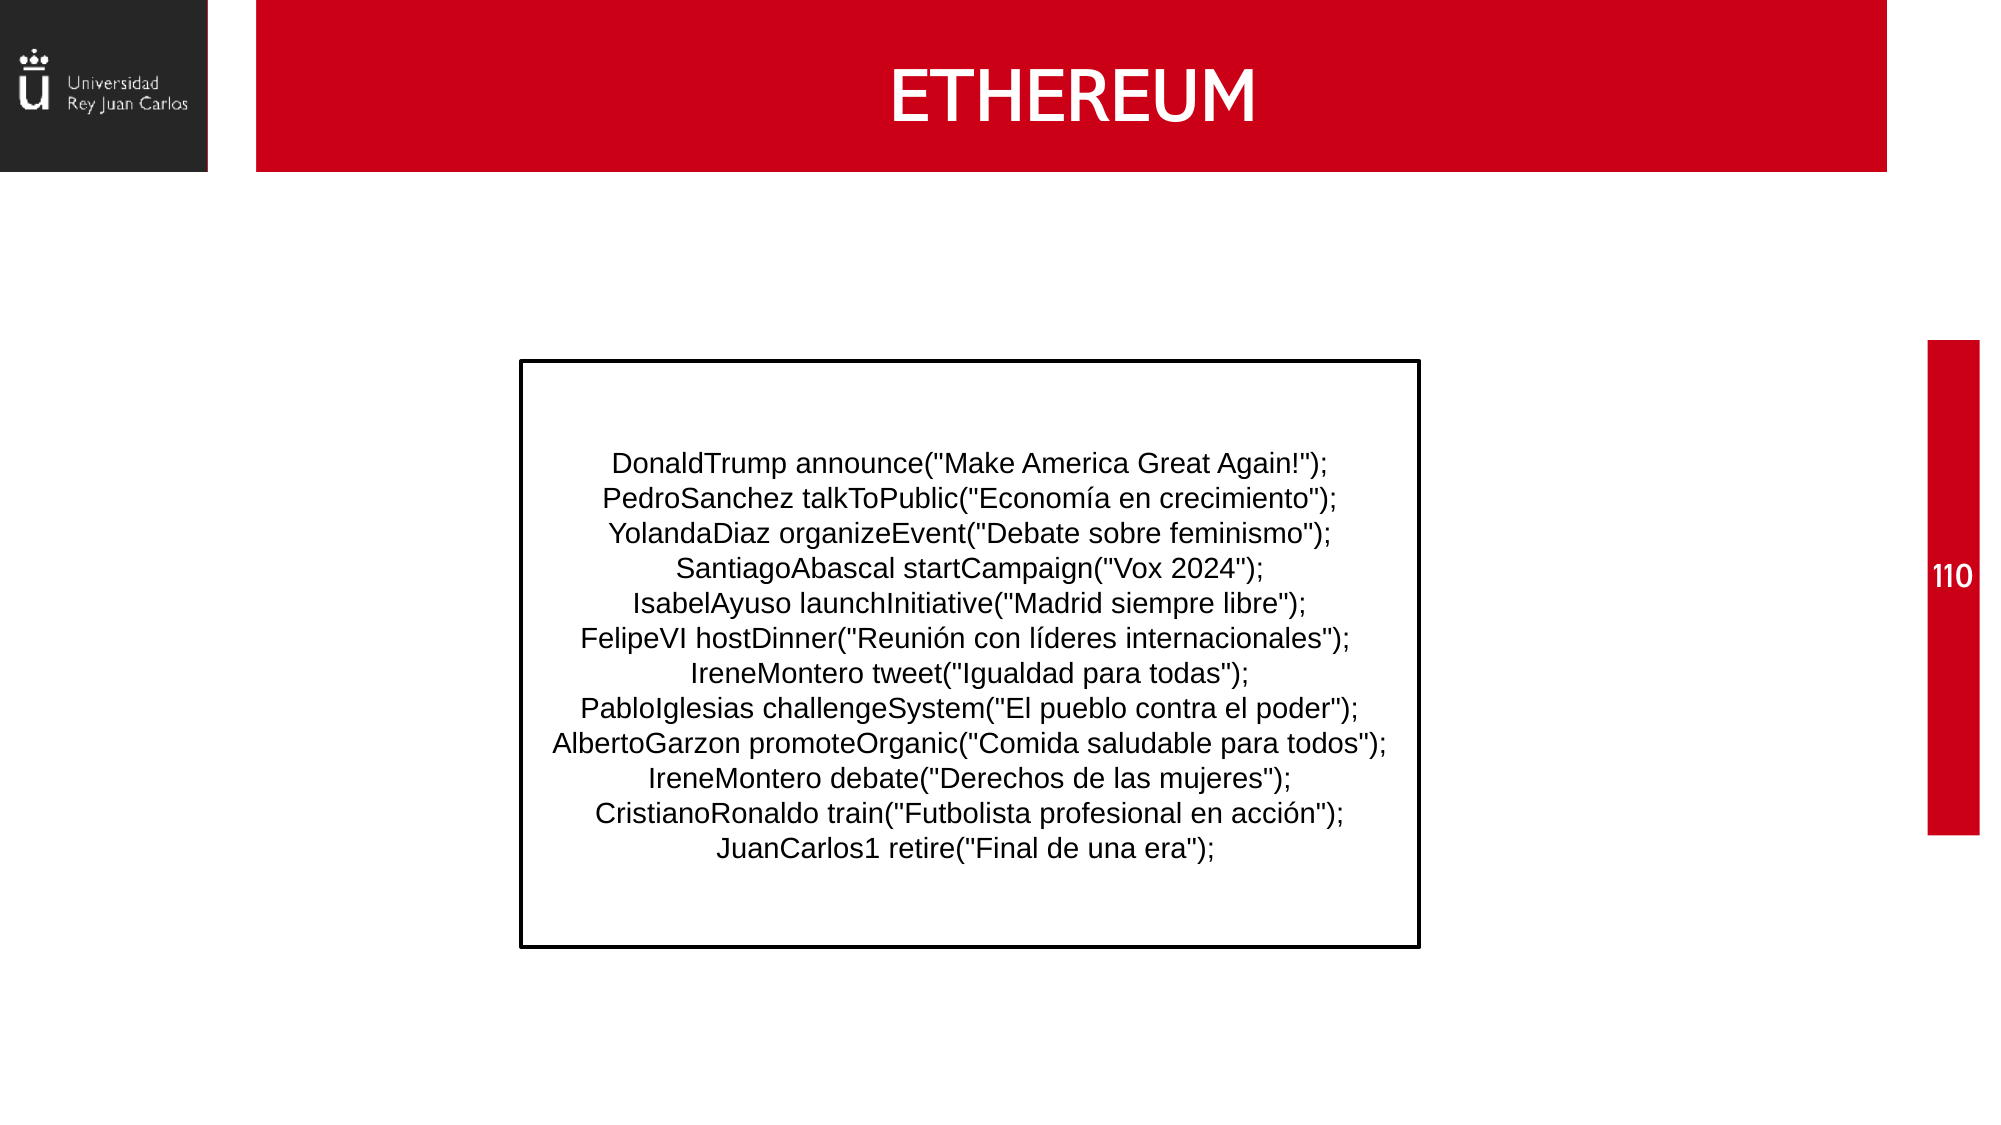

# ETHEREUM

DonaldTrump announce("Make America Great Again!");
PedroSanchez talkToPublic("Economía en crecimiento");
YolandaDiaz organizeEvent("Debate sobre feminismo");
SantiagoAbascal startCampaign("Vox 2024");
IsabelAyuso launchInitiative("Madrid siempre libre");
FelipeVI hostDinner("Reunión con líderes internacionales");
IreneMontero tweet("Igualdad para todas");
PabloIglesias challengeSystem("El pueblo contra el poder");
AlbertoGarzon promoteOrganic("Comida saludable para todos");
IreneMontero debate("Derechos de las mujeres");
CristianoRonaldo train("Futbolista profesional en acción");
JuanCarlos1 retire("Final de una era");
110